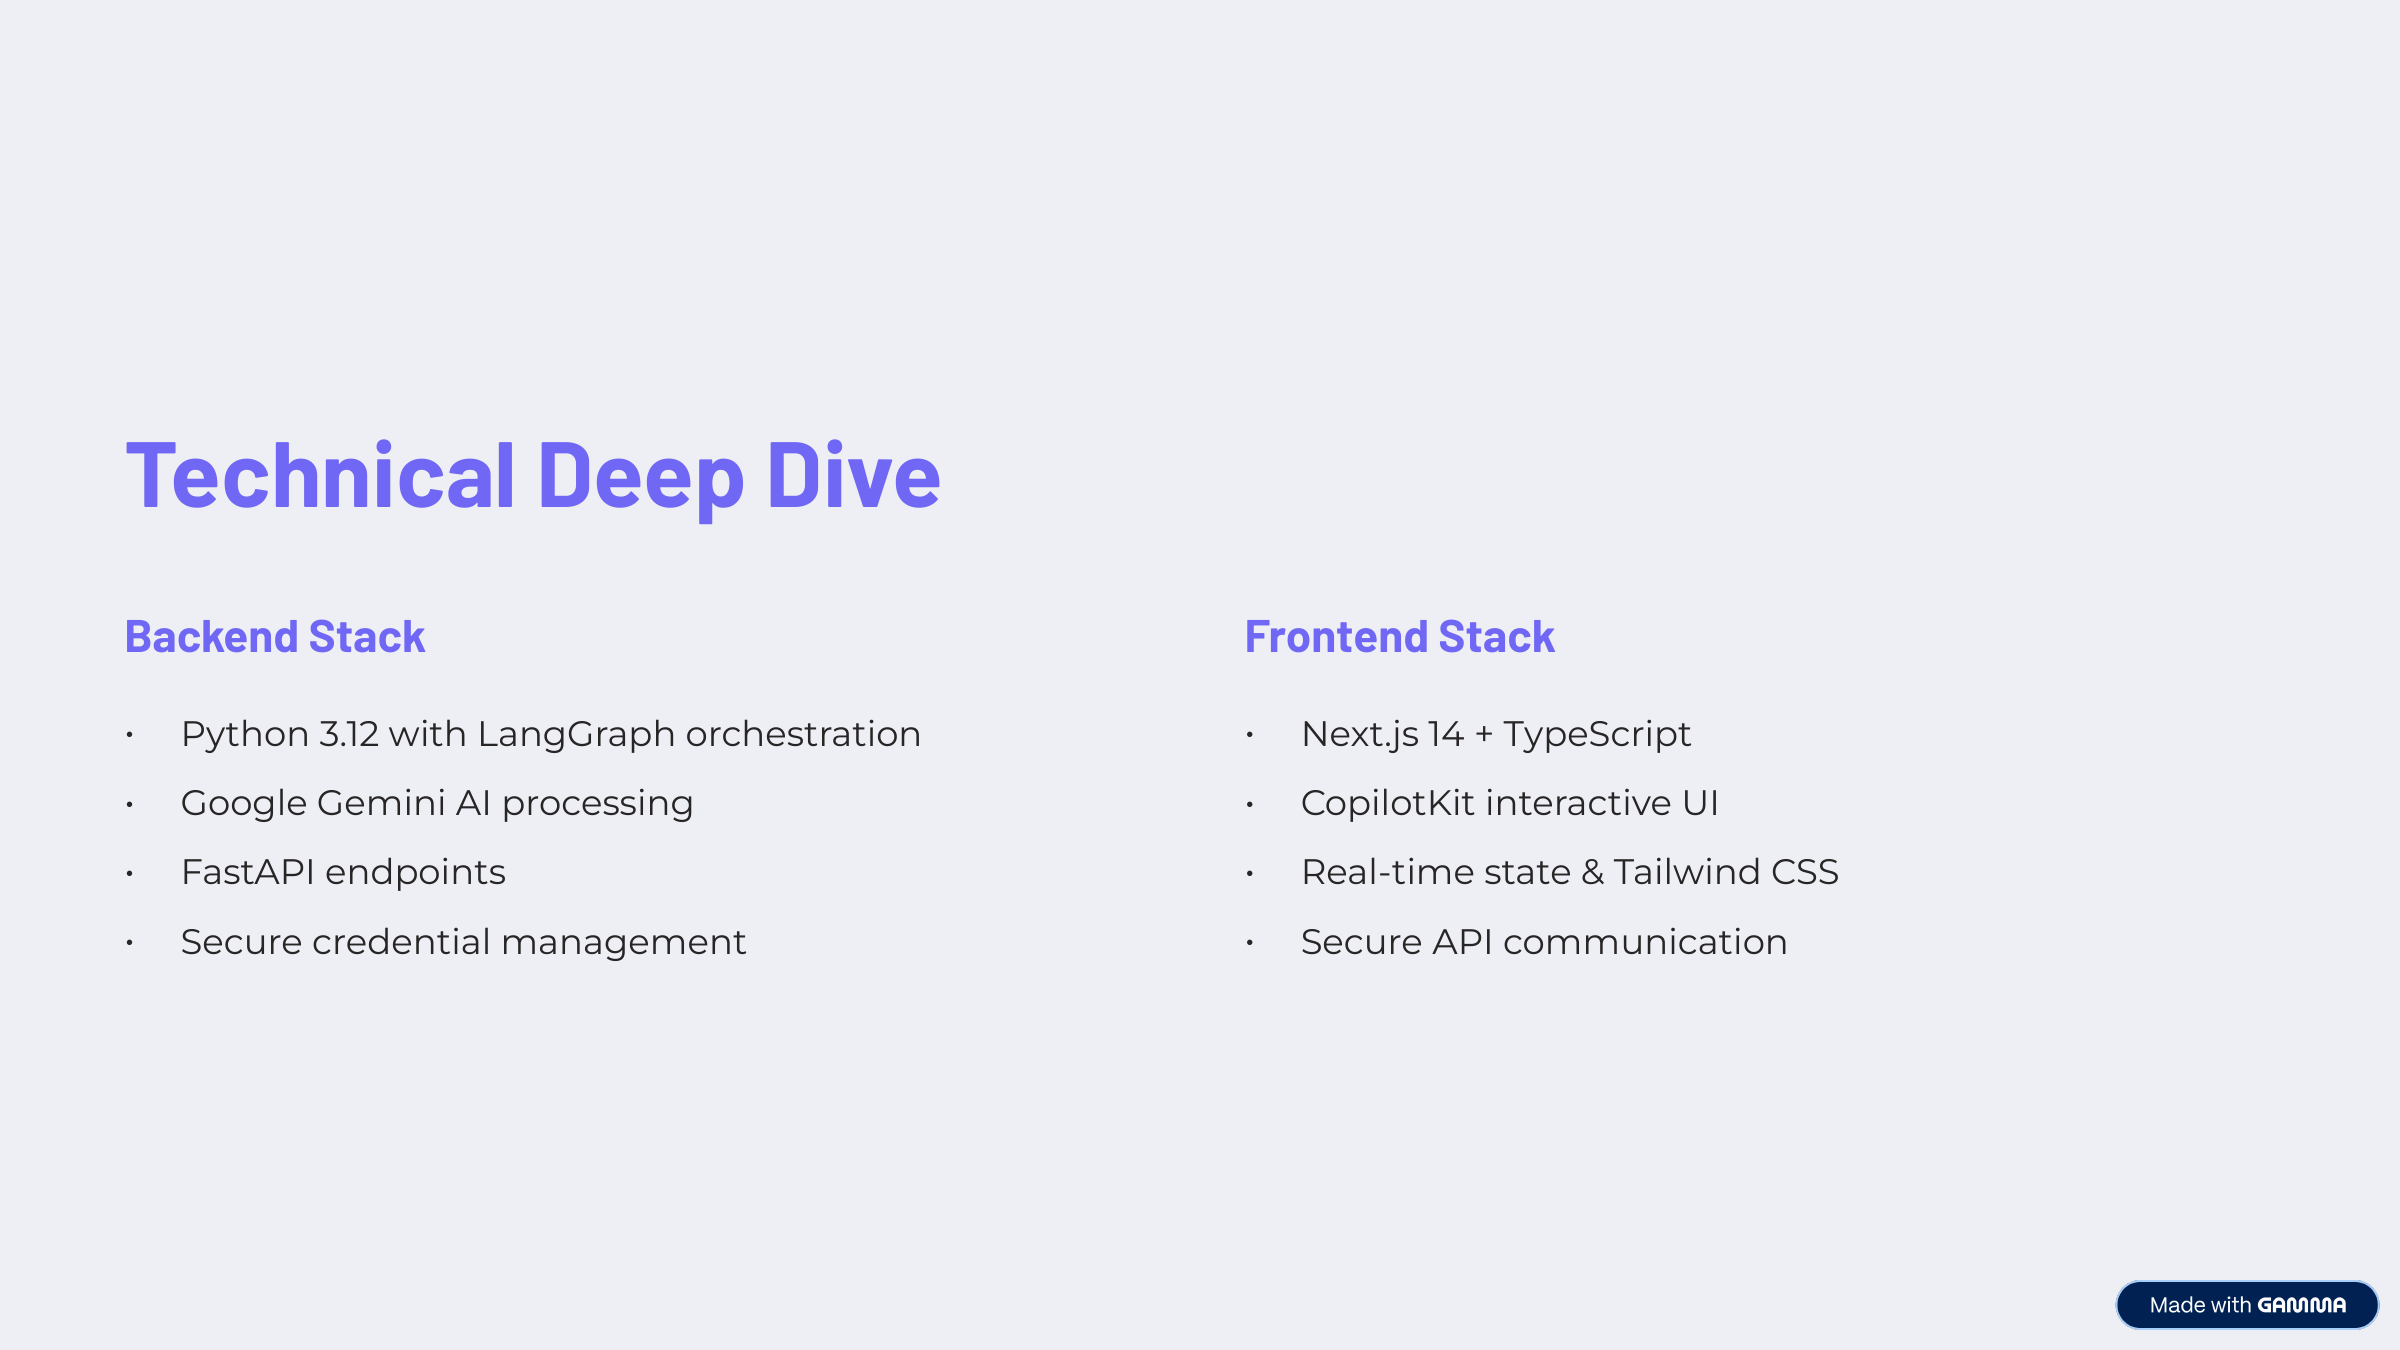

Technical Deep Dive
Backend Stack
Frontend Stack
Python 3.12 with LangGraph orchestration
Next.js 14 + TypeScript
Google Gemini AI processing
CopilotKit interactive UI
FastAPI endpoints
Real-time state & Tailwind CSS
Secure credential management
Secure API communication